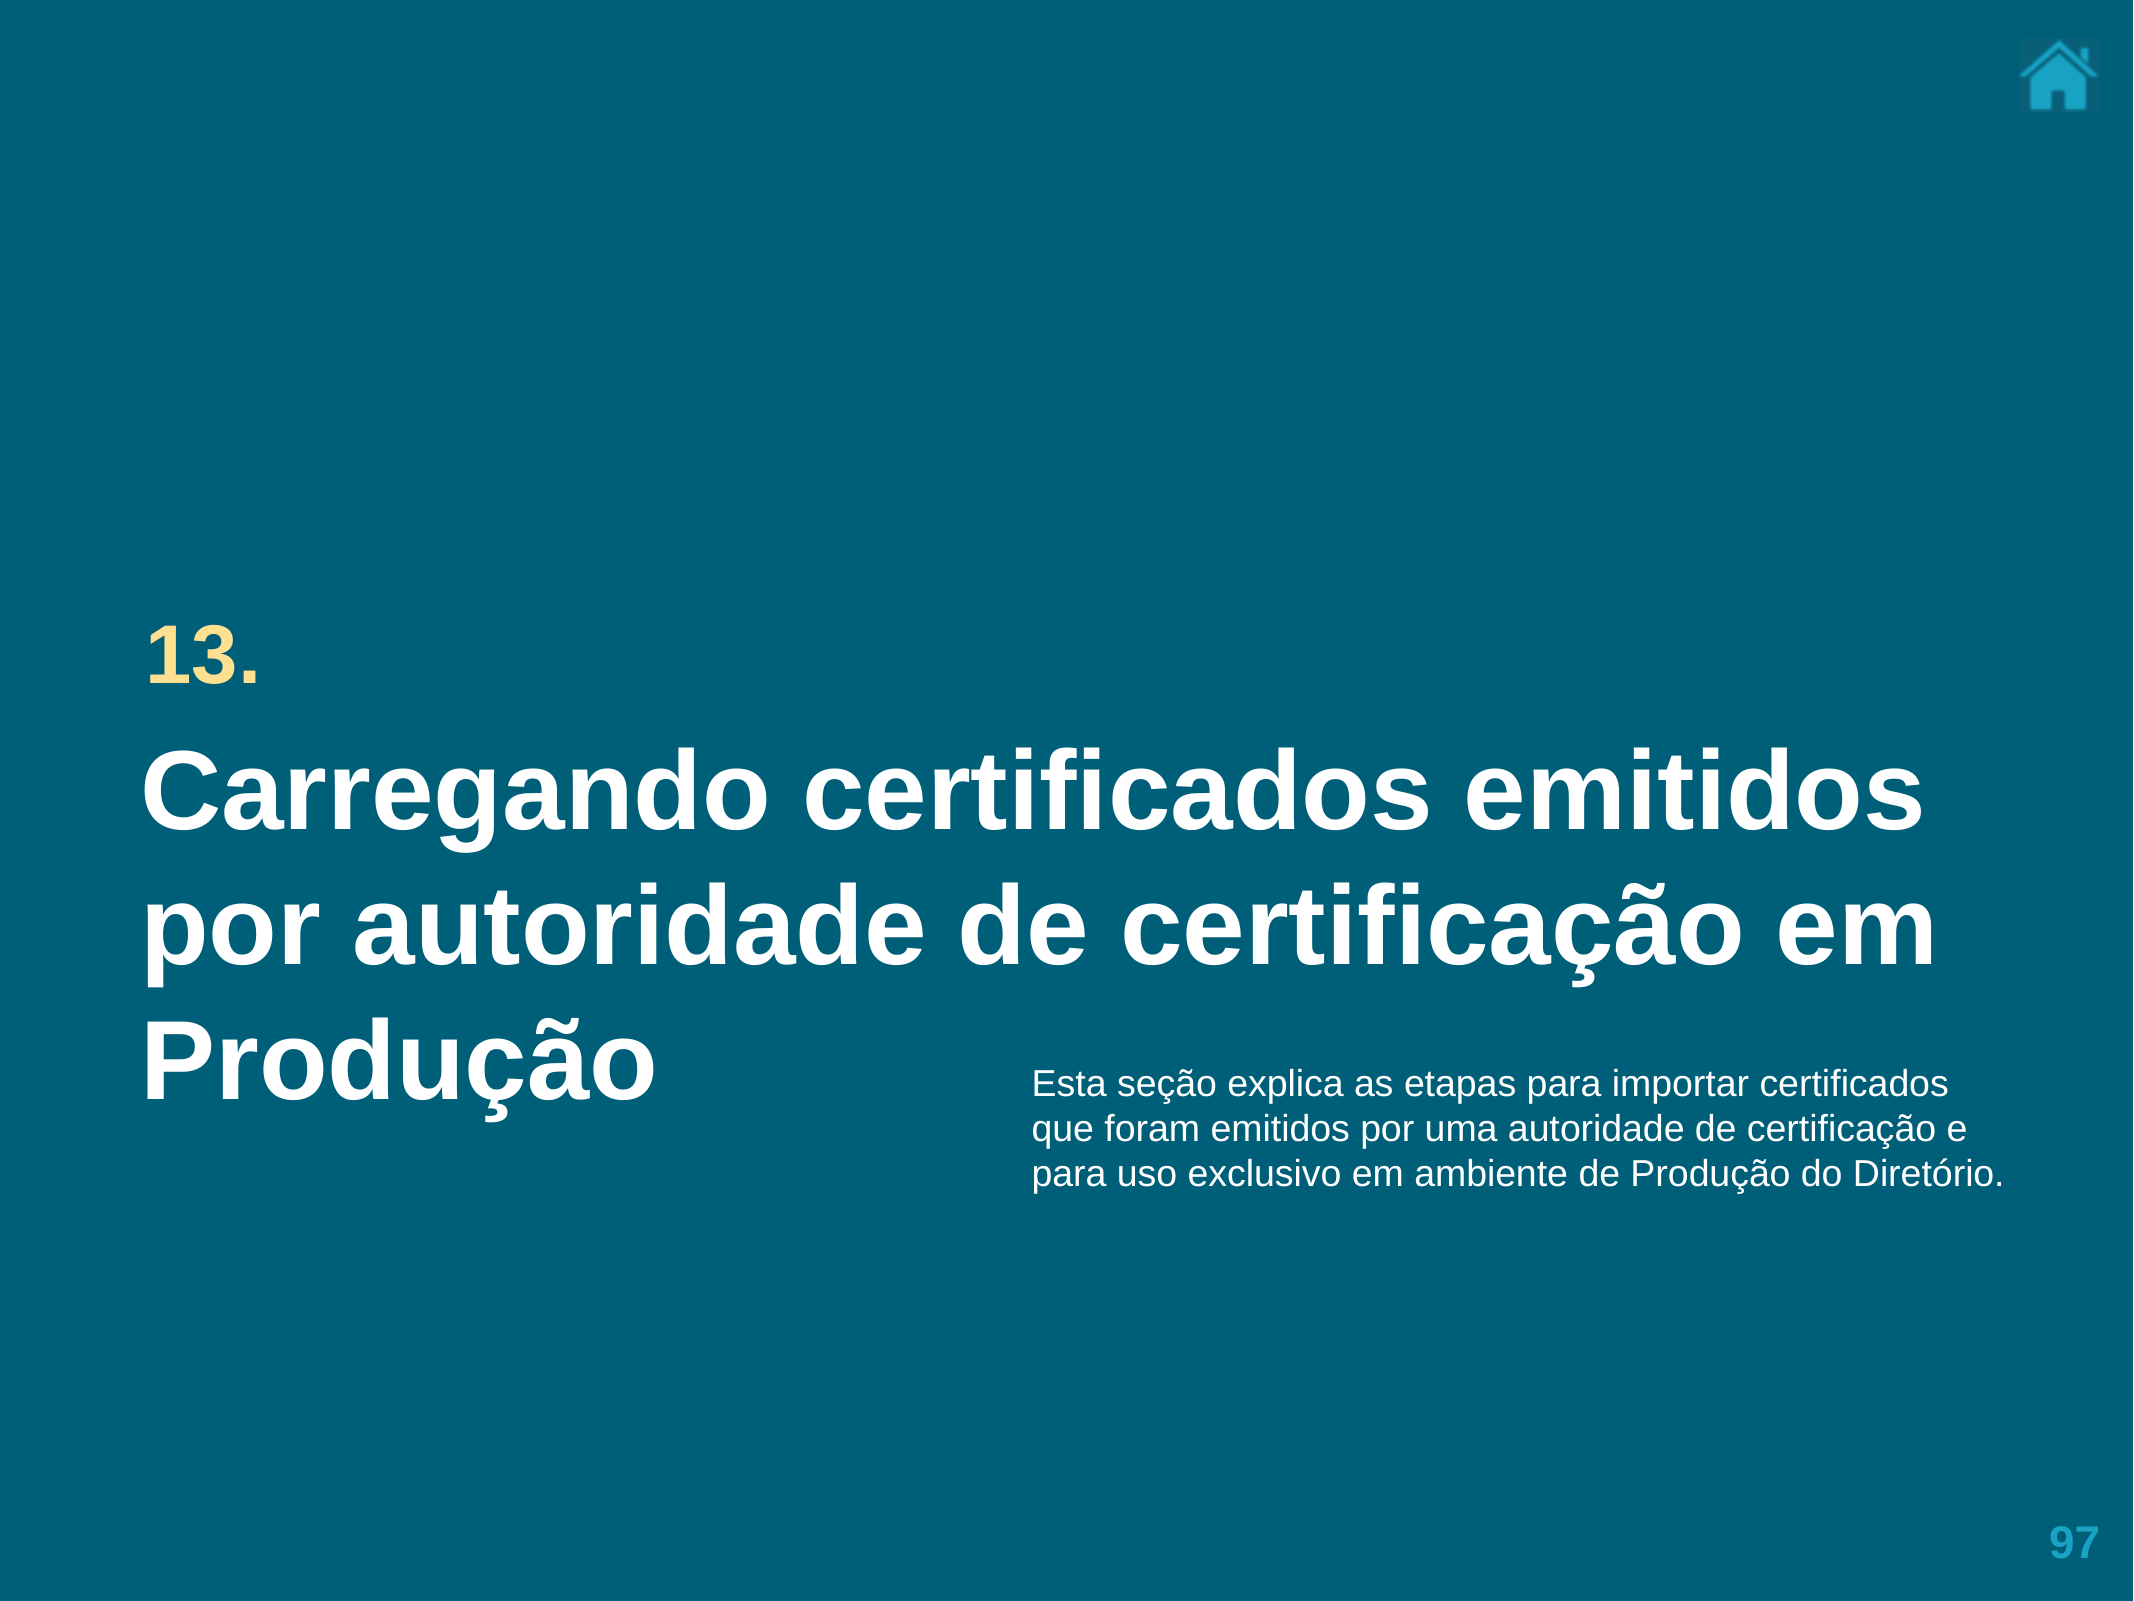

13.
Carregando certificados emitidos por autoridade de certificação em Produção
Esta seção explica as etapas para importar certificados que foram emitidos por uma autoridade de certificação e para uso exclusivo em ambiente de Produção do Diretório.
97